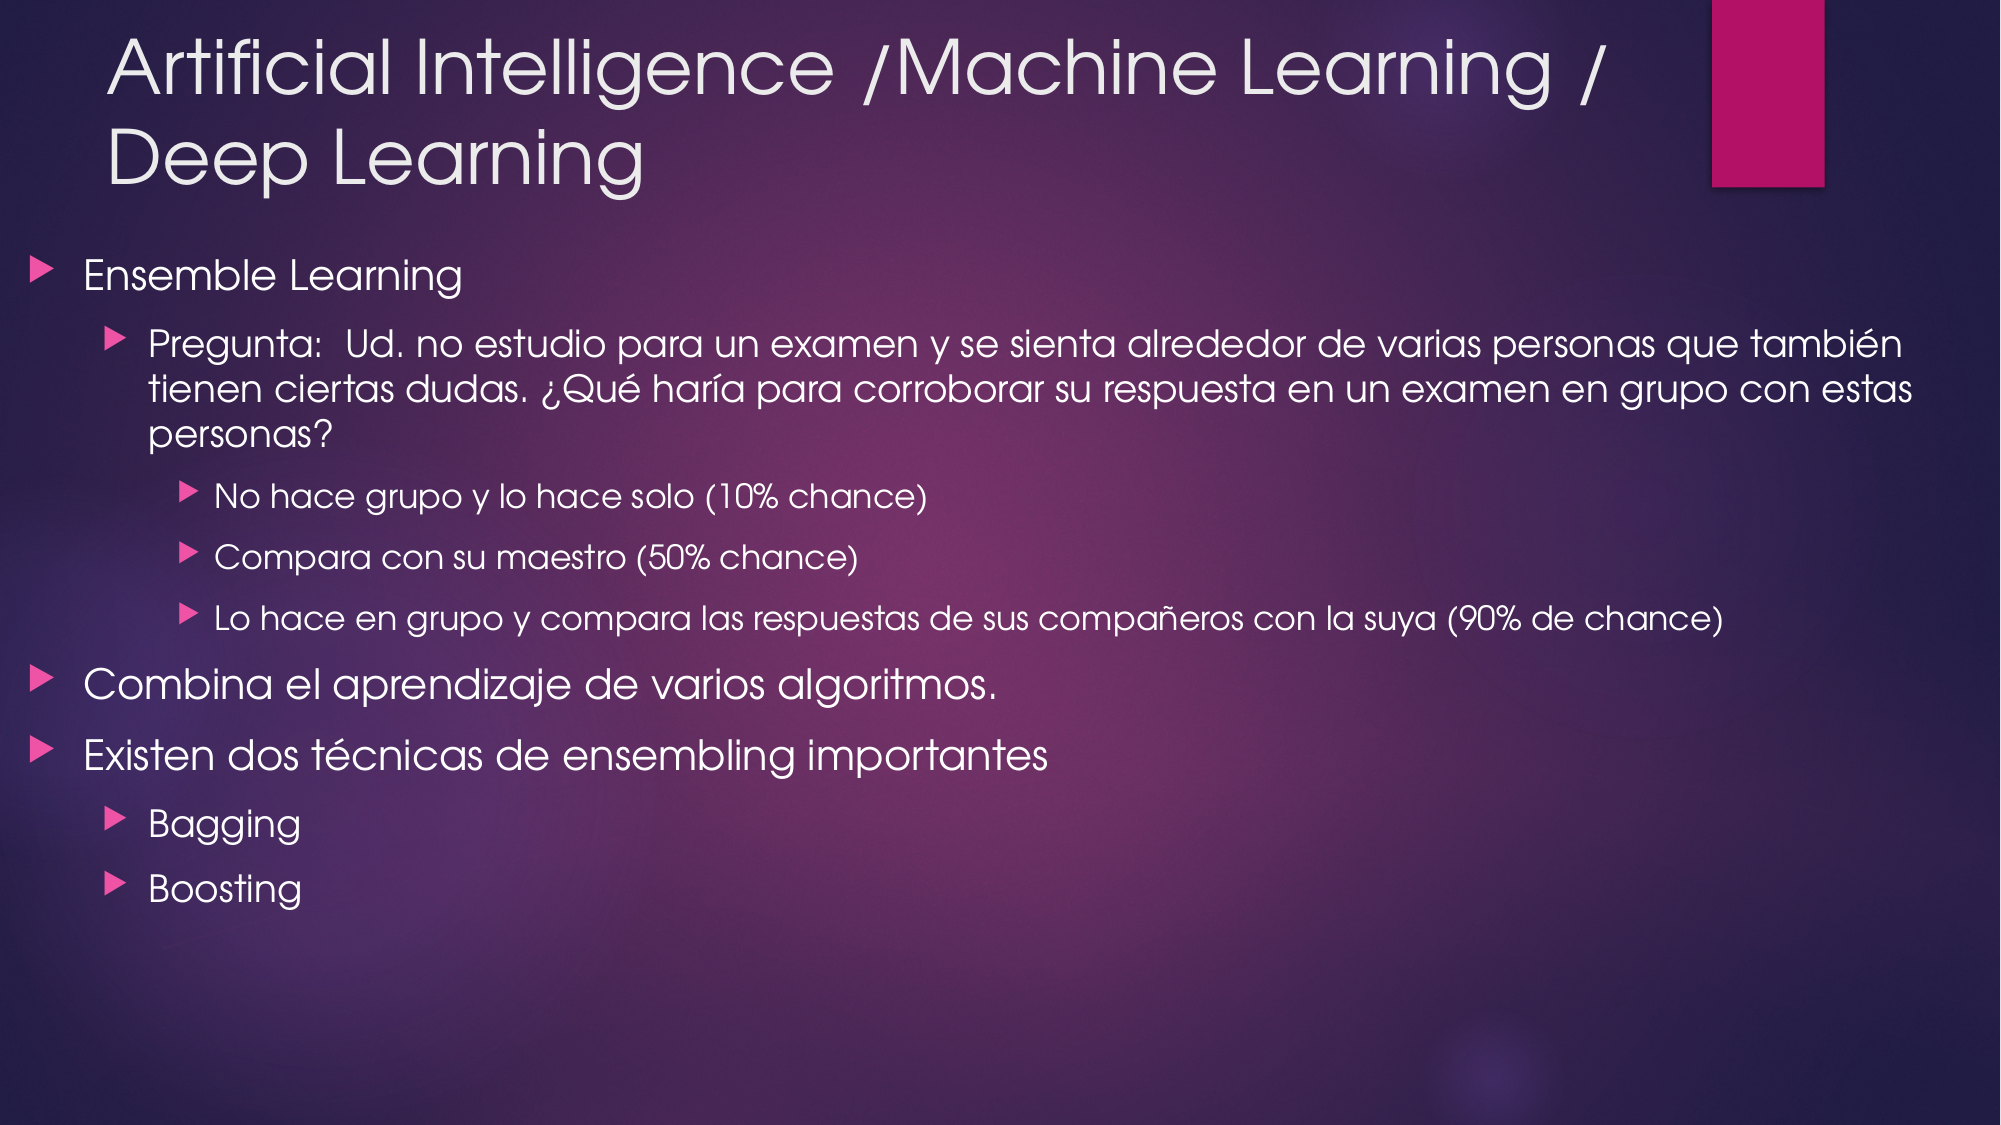

# Artificial Intelligence /Machine Learning / Deep Learning
Ensemble Learning
Pregunta:  Ud. no estudio para un examen y se sienta alrededor de varias personas que también tienen ciertas dudas. ¿Qué haría para corroborar su respuesta en un examen en grupo con estas personas?
No hace grupo y lo hace solo (10% chance)
Compara con su maestro (50% chance)
Lo hace en grupo y compara las respuestas de sus compañeros con la suya (90% de chance)
Combina el aprendizaje de varios algoritmos.
Existen dos técnicas de ensembling importantes
Bagging
Boosting